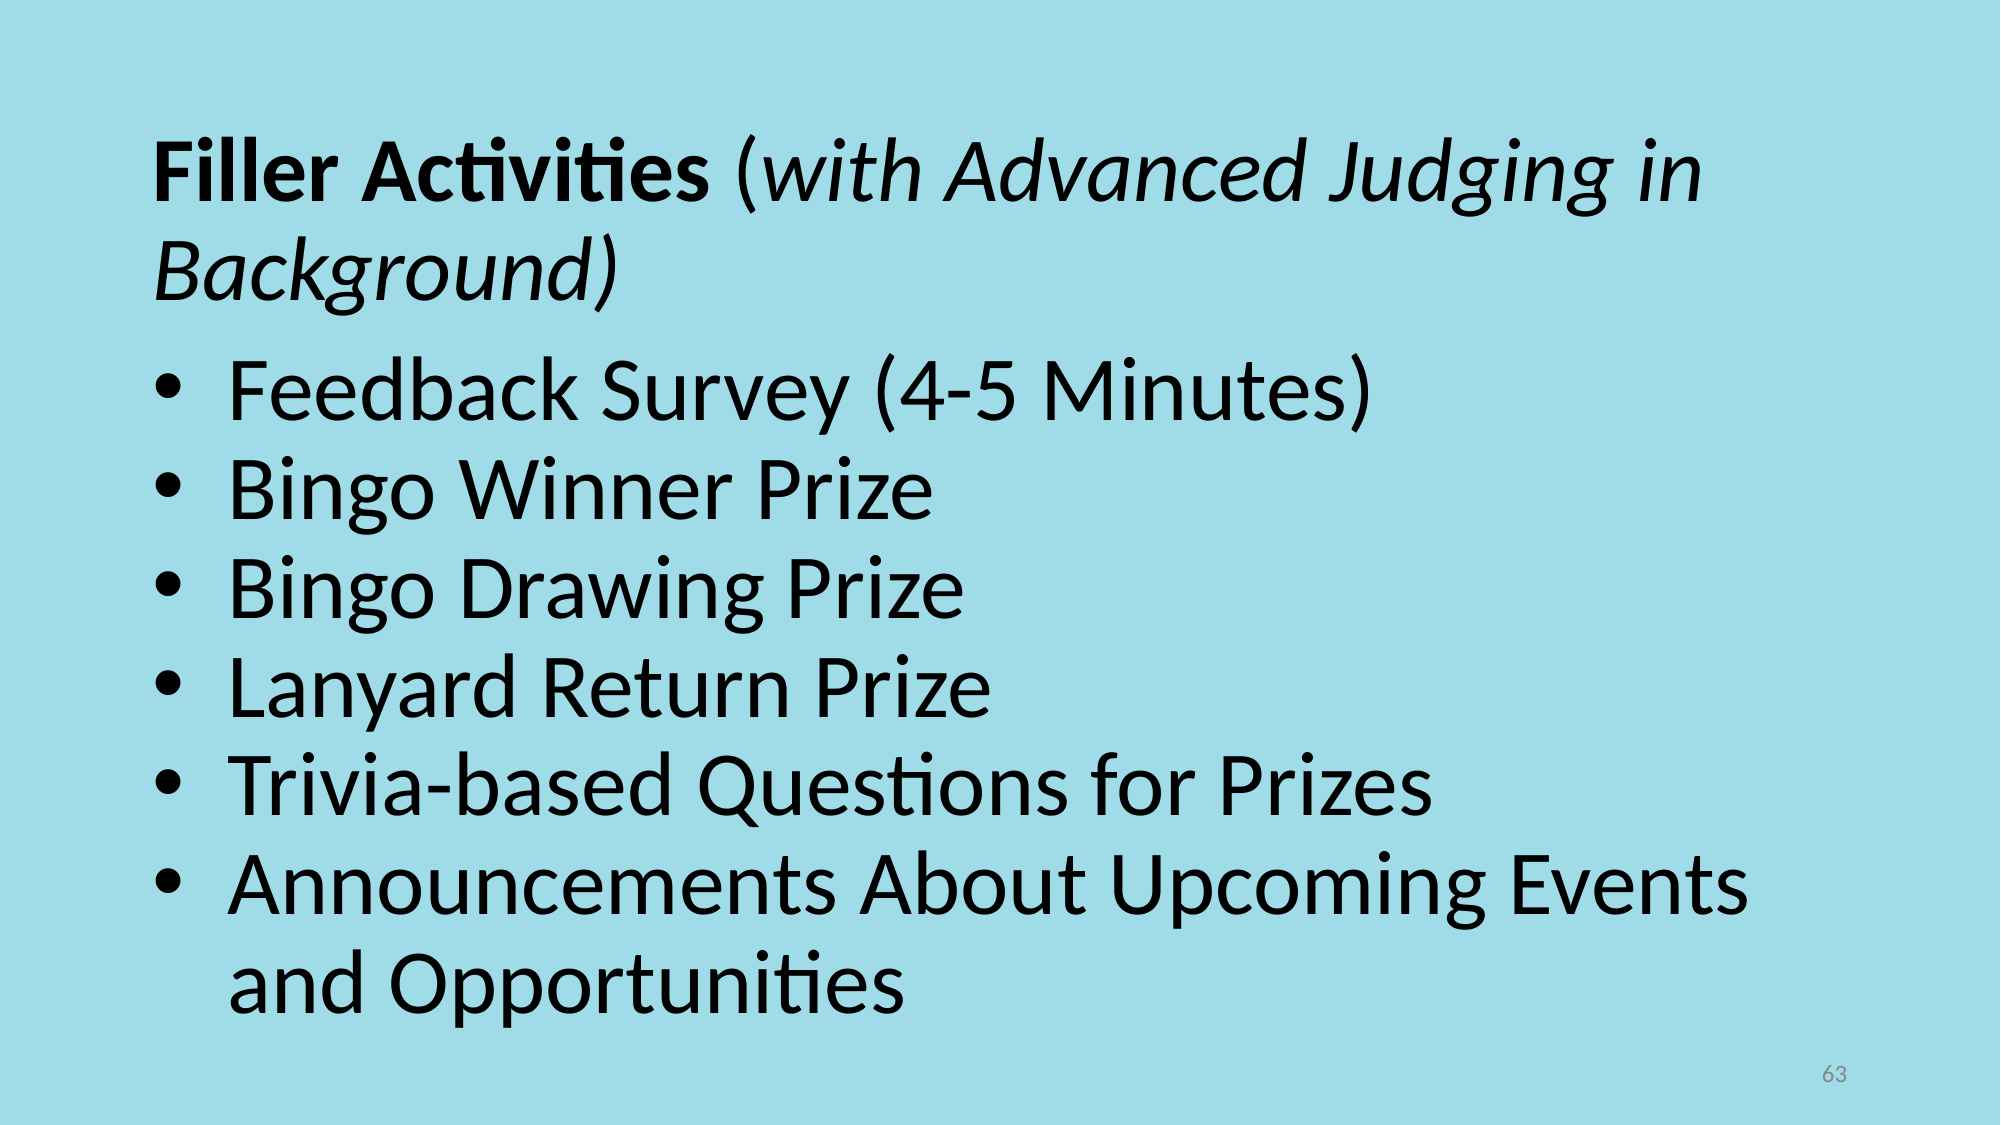

Filler Activities (with Advanced Judging in Background)
Feedback Survey (4-5 Minutes)
Bingo Winner Prize
Bingo Drawing Prize
Lanyard Return Prize
Trivia-based Questions for Prizes
Announcements About Upcoming Events and Opportunities
63